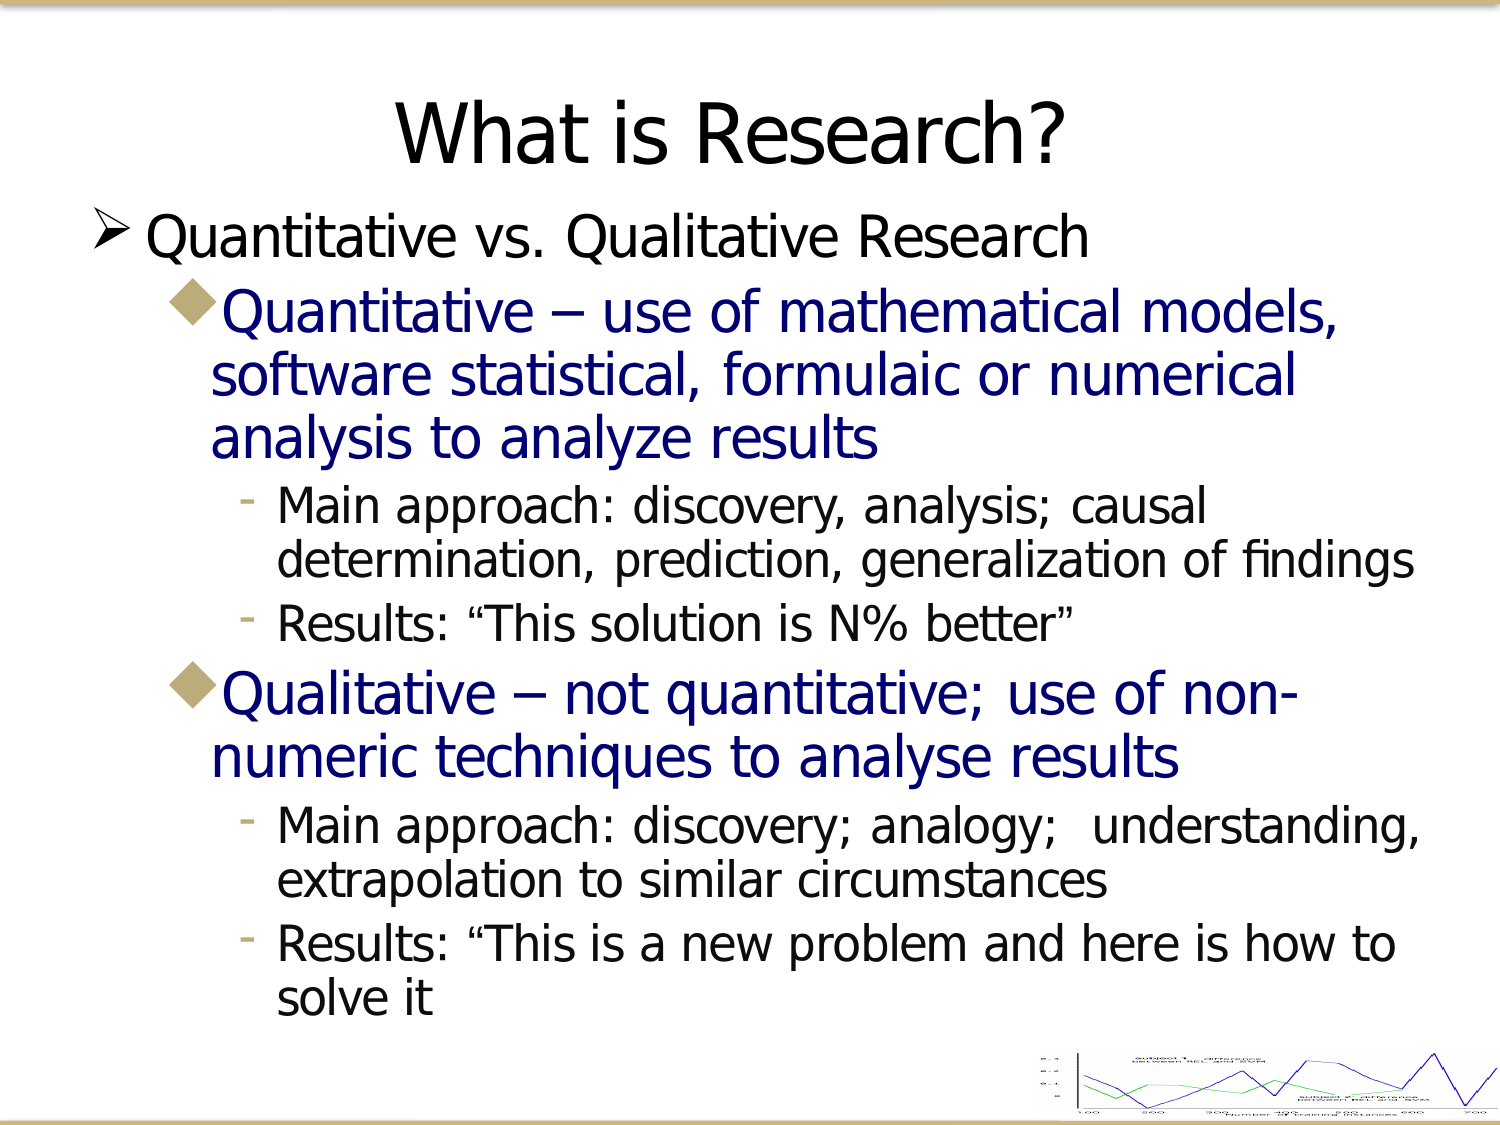

What is Research?
Quantitative vs. Qualitative Research
Quantitative – use of mathematical models, software statistical, formulaic or numerical analysis to analyze results
Main approach: discovery, analysis; causal determination, prediction, generalization of findings
Results: “This solution is N% better”
Qualitative – not quantitative; use of non-numeric techniques to analyse results
Main approach: discovery; analogy;  understanding, extrapolation to similar circumstances
Results: “This is a new problem and here is how to solve it